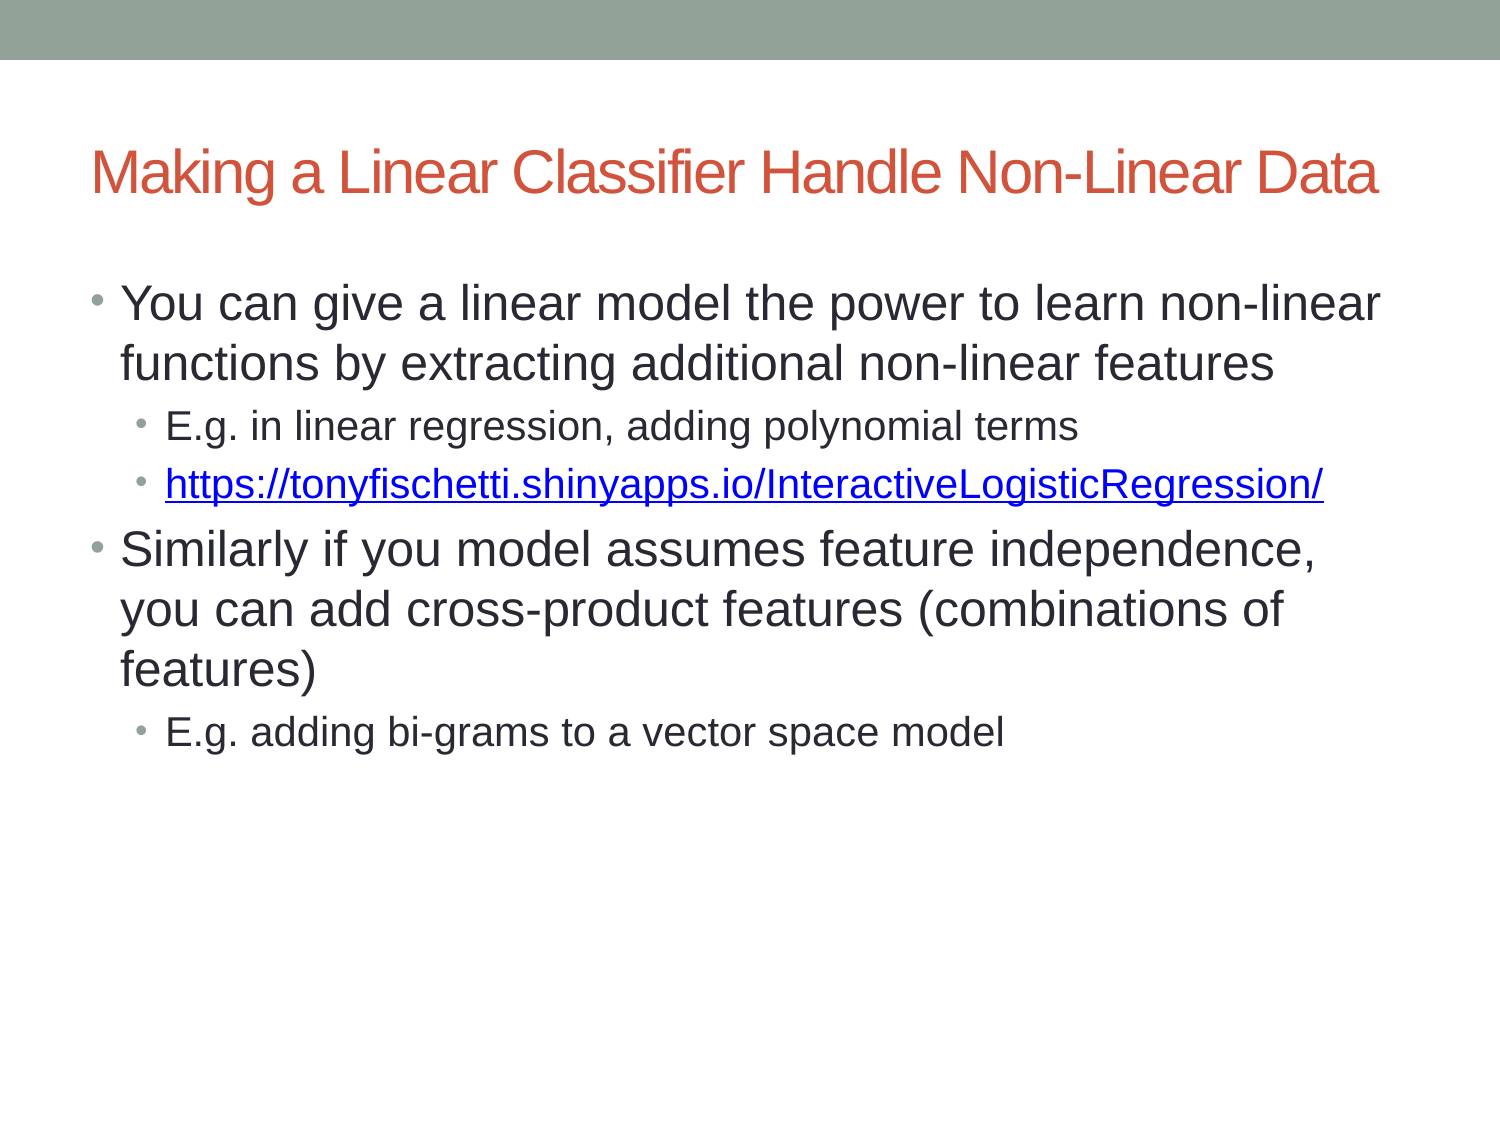

# Making a Linear Classifier Handle Non-Linear Data
You can give a linear model the power to learn non-linear functions by extracting additional non-linear features
E.g. in linear regression, adding polynomial terms
https://tonyfischetti.shinyapps.io/InteractiveLogisticRegression/
Similarly if you model assumes feature independence, you can add cross-product features (combinations of features)
E.g. adding bi-grams to a vector space model